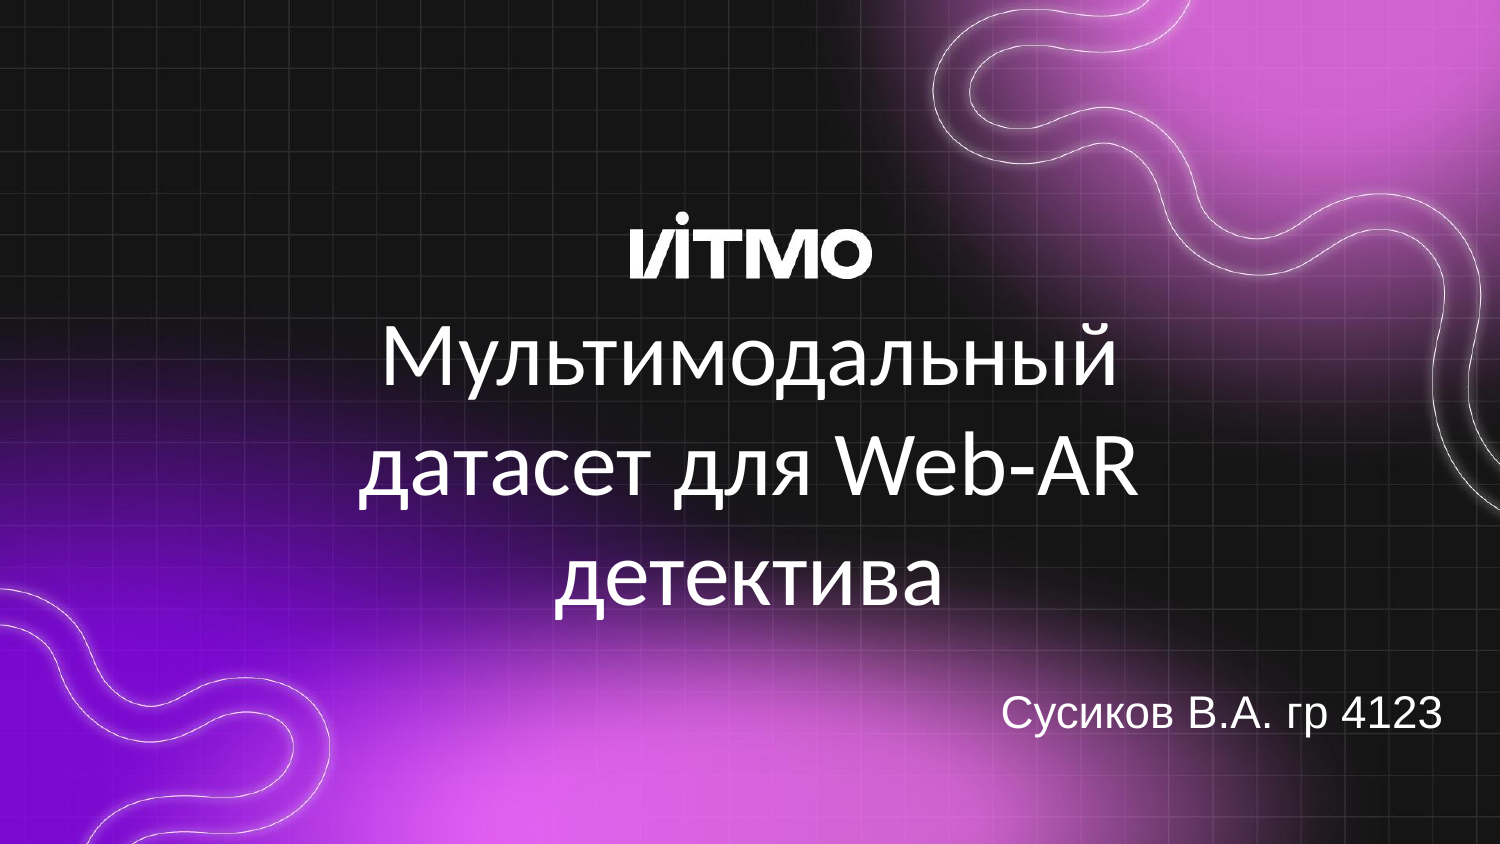

# Мультимодальный датасет для Web‑AR детектива
Сусиков В.А. гр 4123